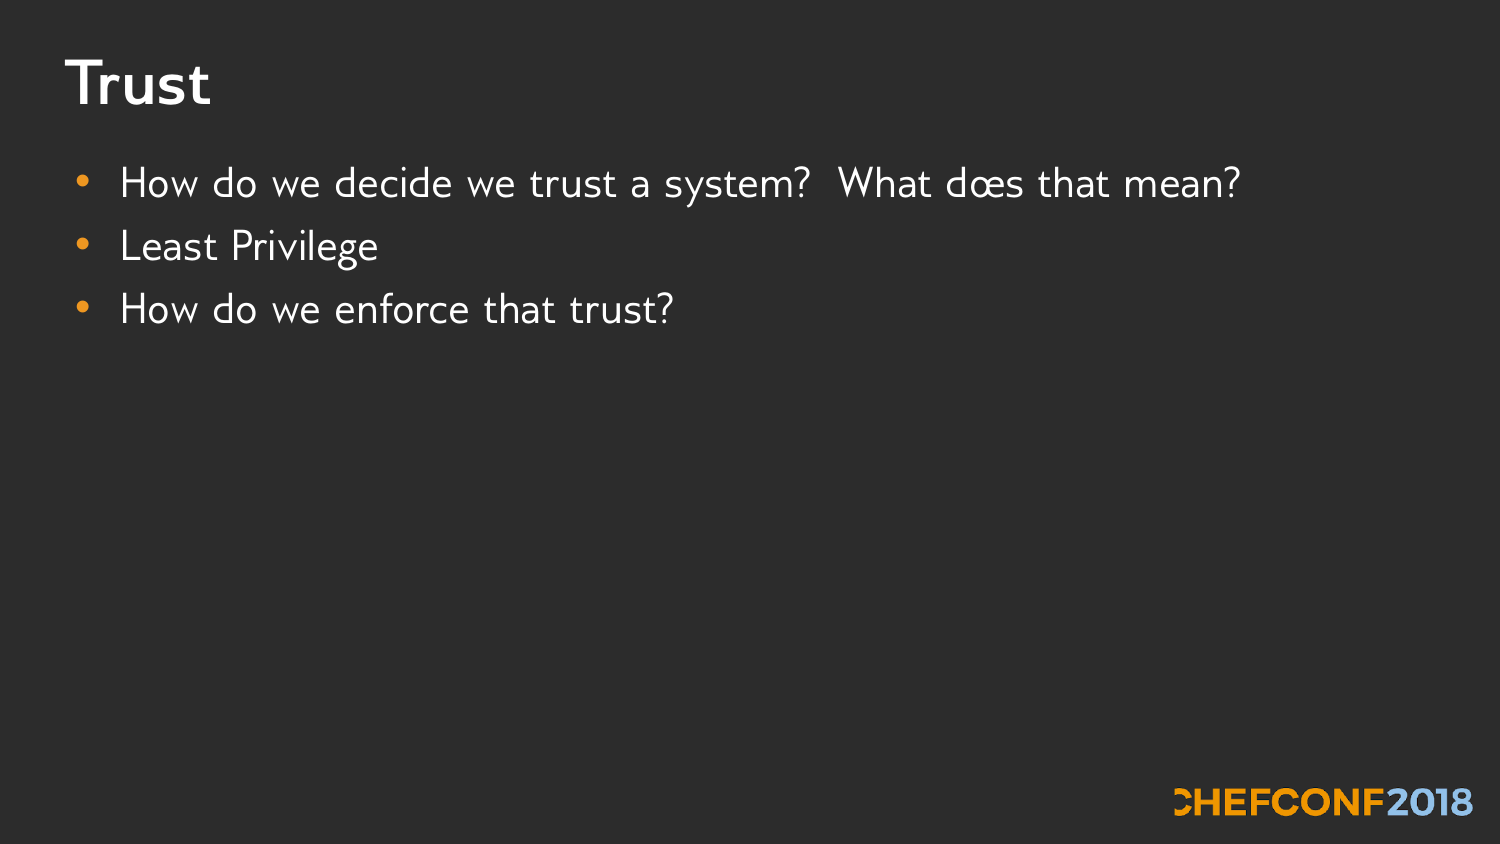

# Trust
How do we decide we trust a system?  What does that mean?
Least Privilege
How do we enforce that trust?